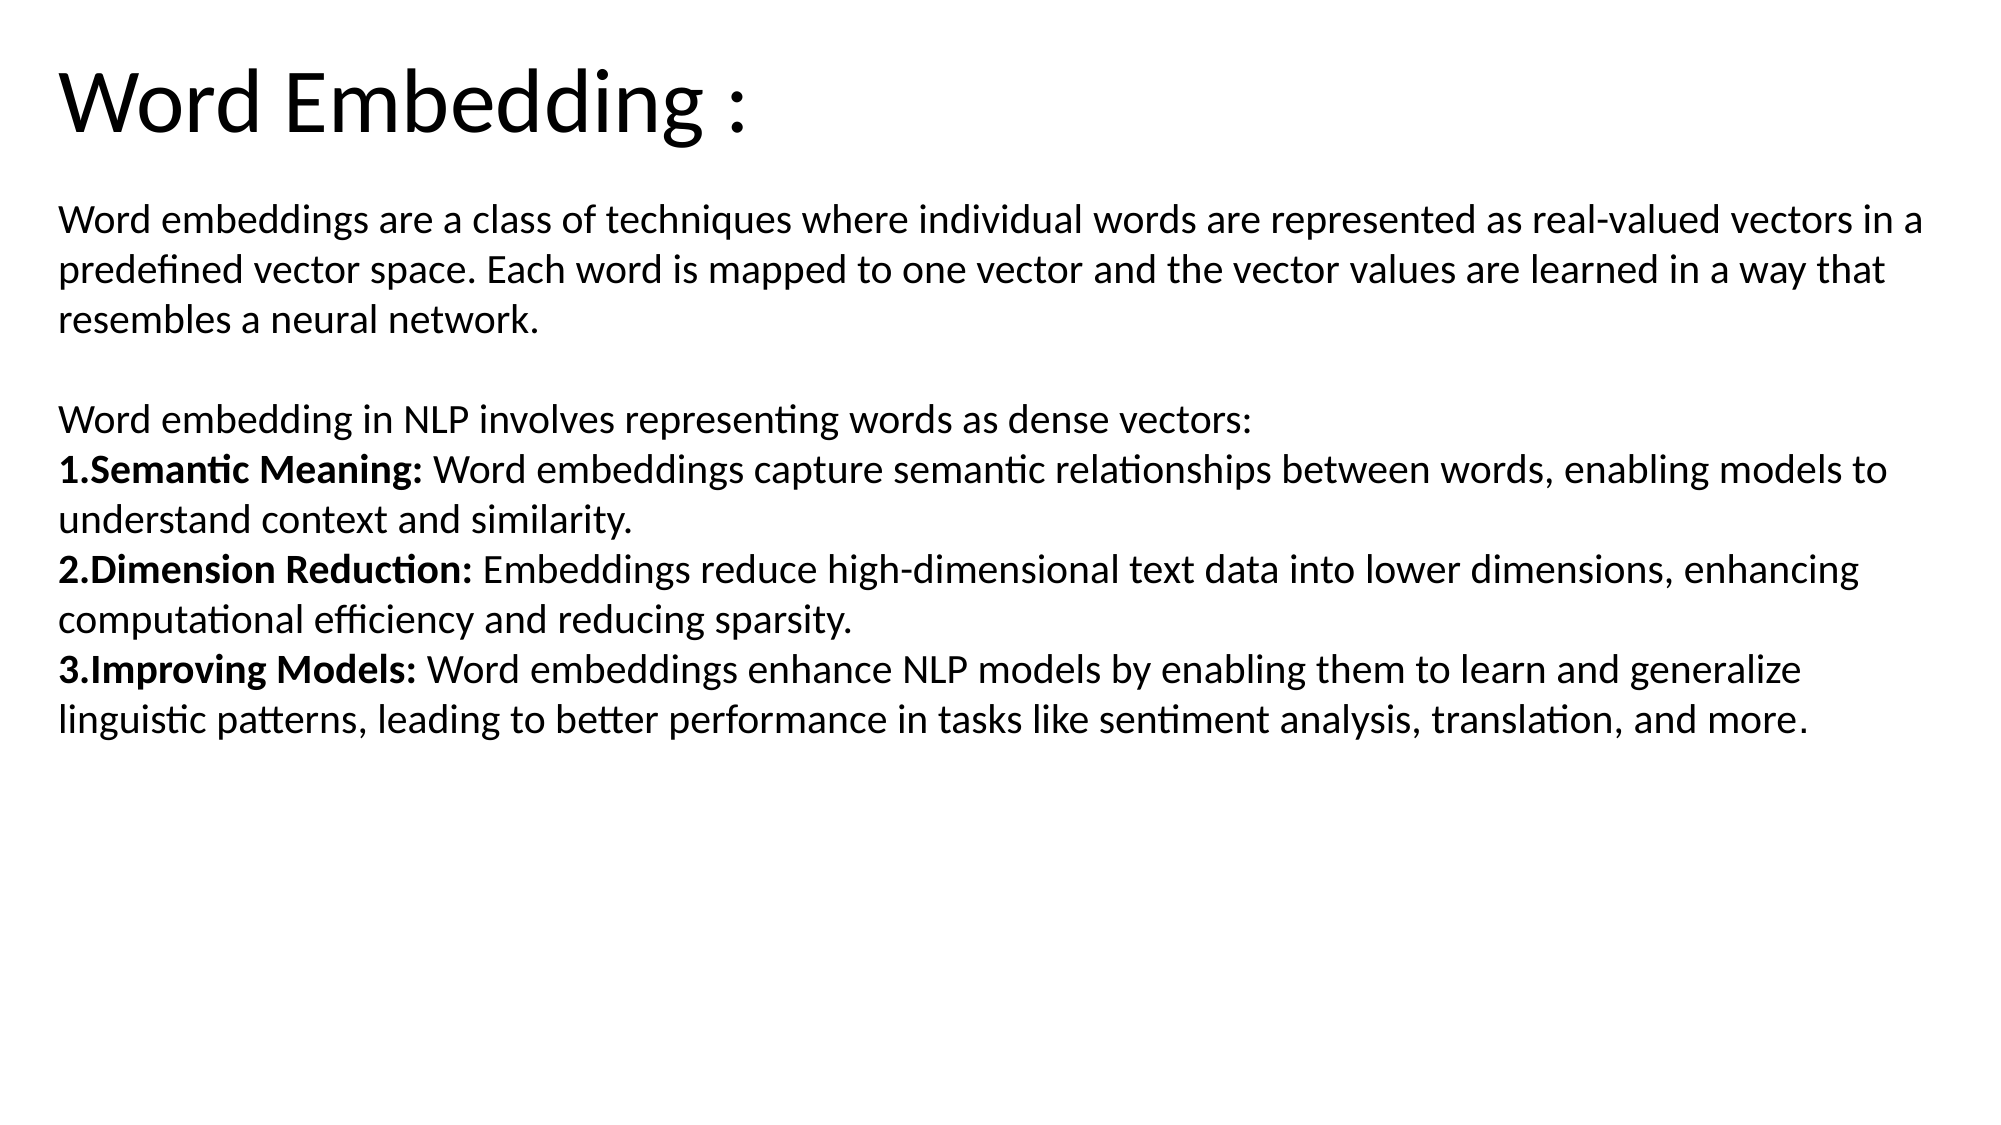

# Word Embedding :
Word embeddings are a class of techniques where individual words are represented as real-valued vectors in a predefined vector space. Each word is mapped to one vector and the vector values are learned in a way that resembles a neural network.

Word embedding in NLP involves representing words as dense vectors:
Semantic Meaning: Word embeddings capture semantic relationships between words, enabling models to understand context and similarity.
Dimension Reduction: Embeddings reduce high-dimensional text data into lower dimensions, enhancing computational efficiency and reducing sparsity.
Improving Models: Word embeddings enhance NLP models by enabling them to learn and generalize linguistic patterns, leading to better performance in tasks like sentiment analysis, translation, and more.